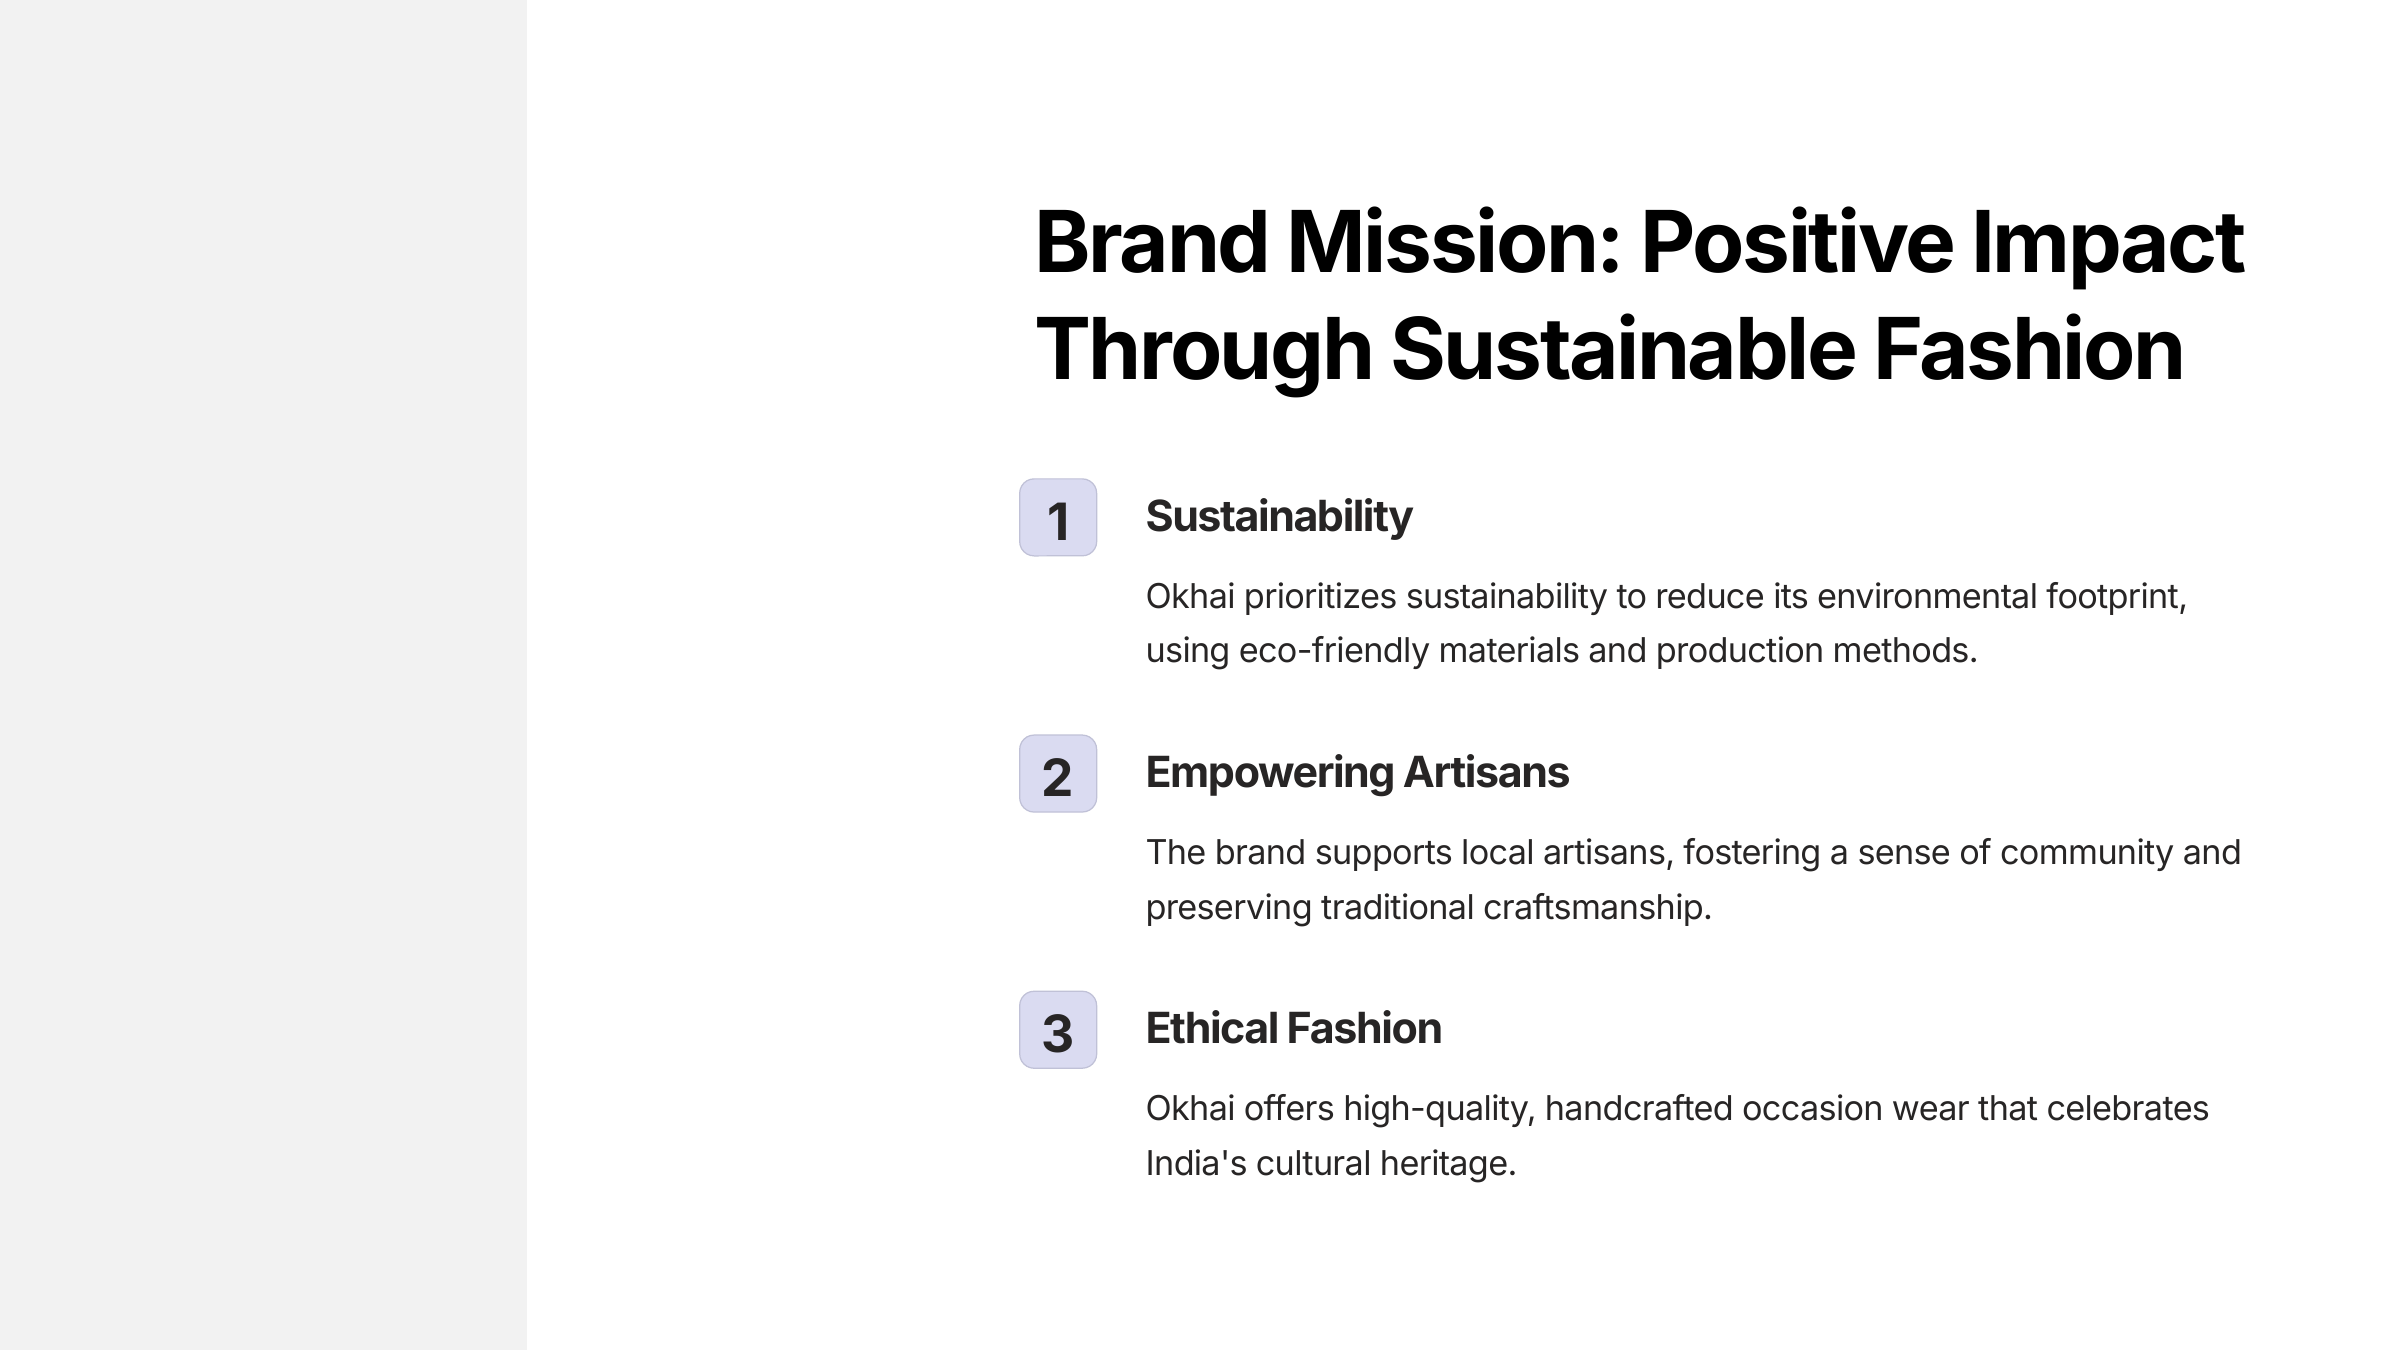

Brand Mission: Positive Impact Through Sustainable Fashion

Sustainability
1
Okhai prioritizes sustainability to reduce its environmental footprint, using eco-friendly materials and production methods.

Empowering Artisans
2
The brand supports local artisans, fostering a sense of community and preserving traditional craftsmanship.

Ethical Fashion
3
Okhai offers high-quality, handcrafted occasion wear that celebrates India's cultural heritage.